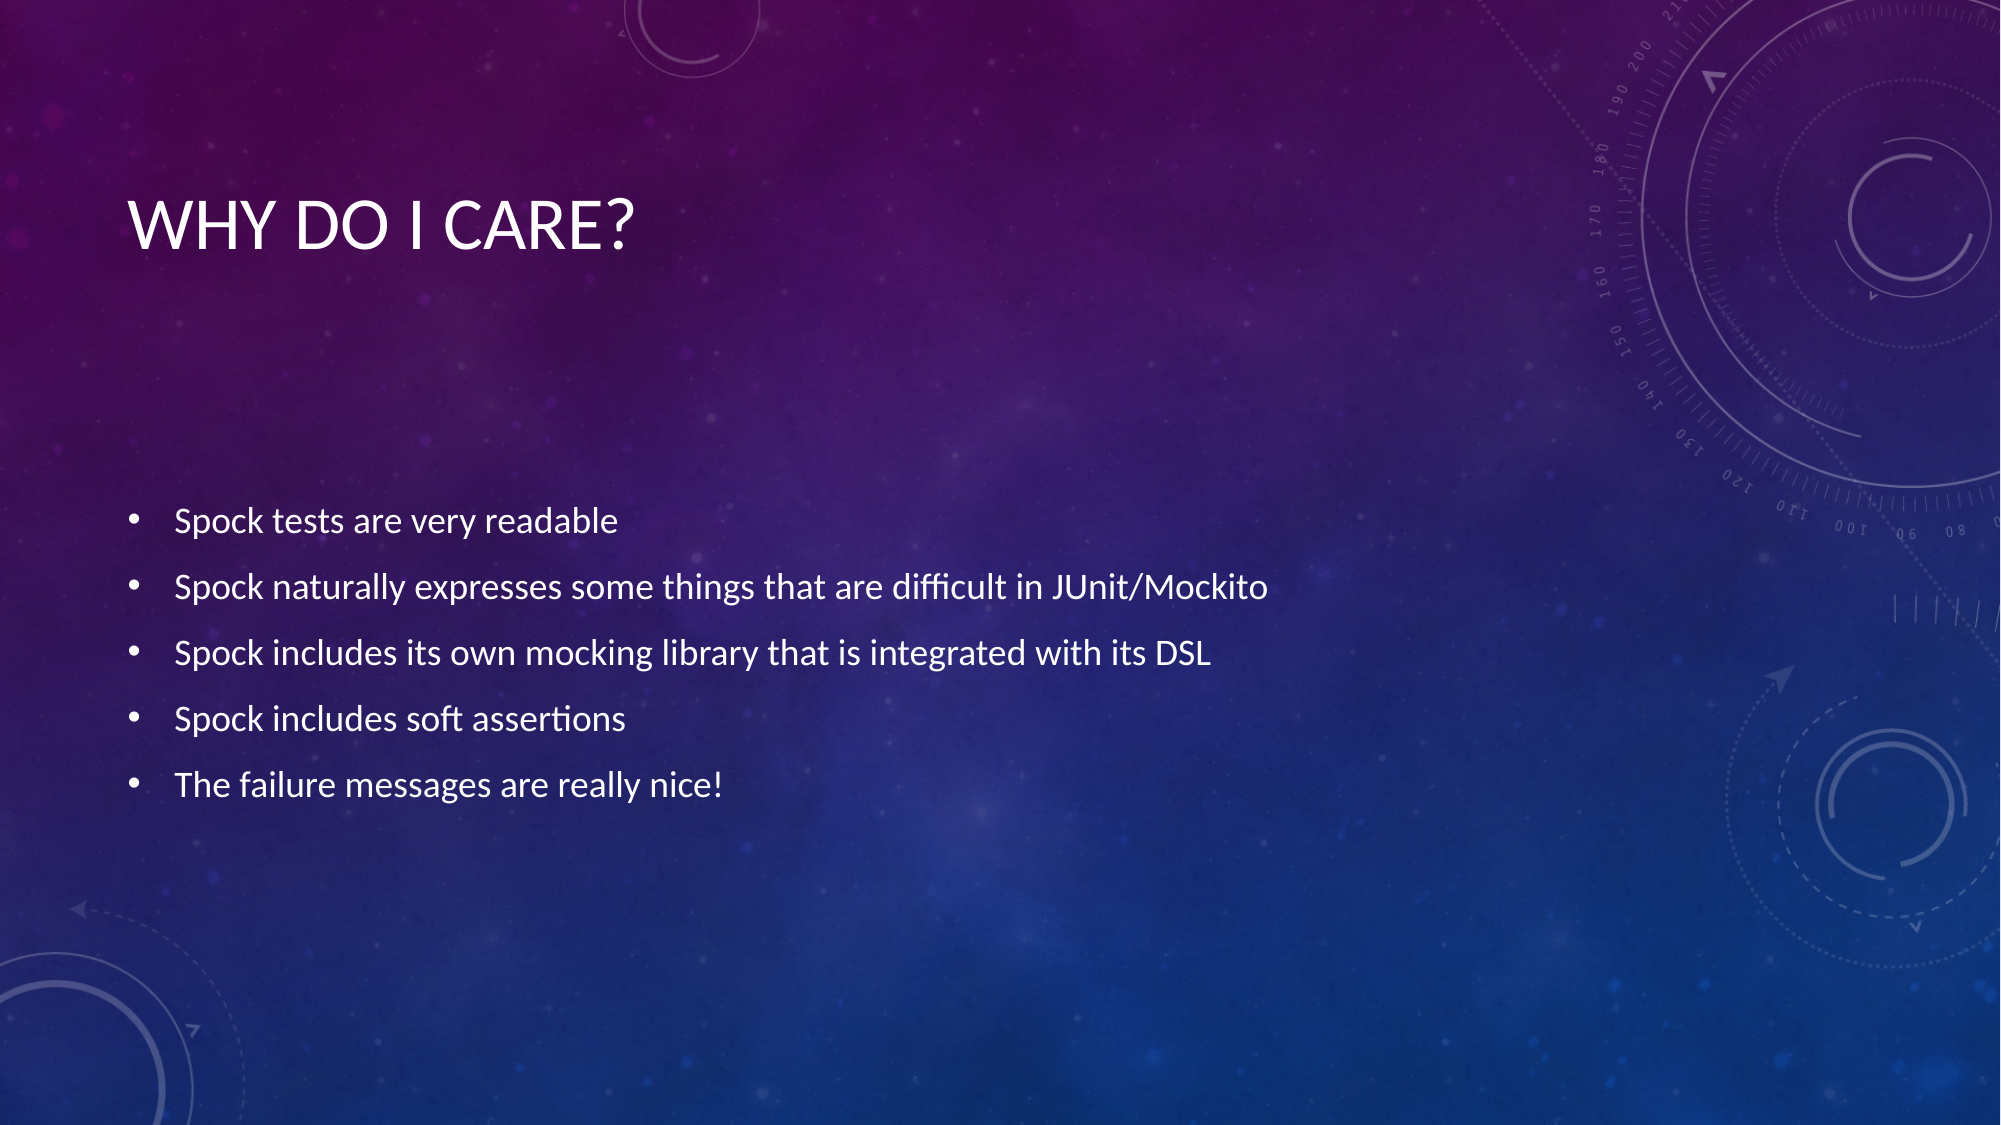

# Why do I Care?
Spock tests are very readable
Spock naturally expresses some things that are difficult in JUnit/Mockito
Spock includes its own mocking library that is integrated with its DSL
Spock includes soft assertions
The failure messages are really nice!